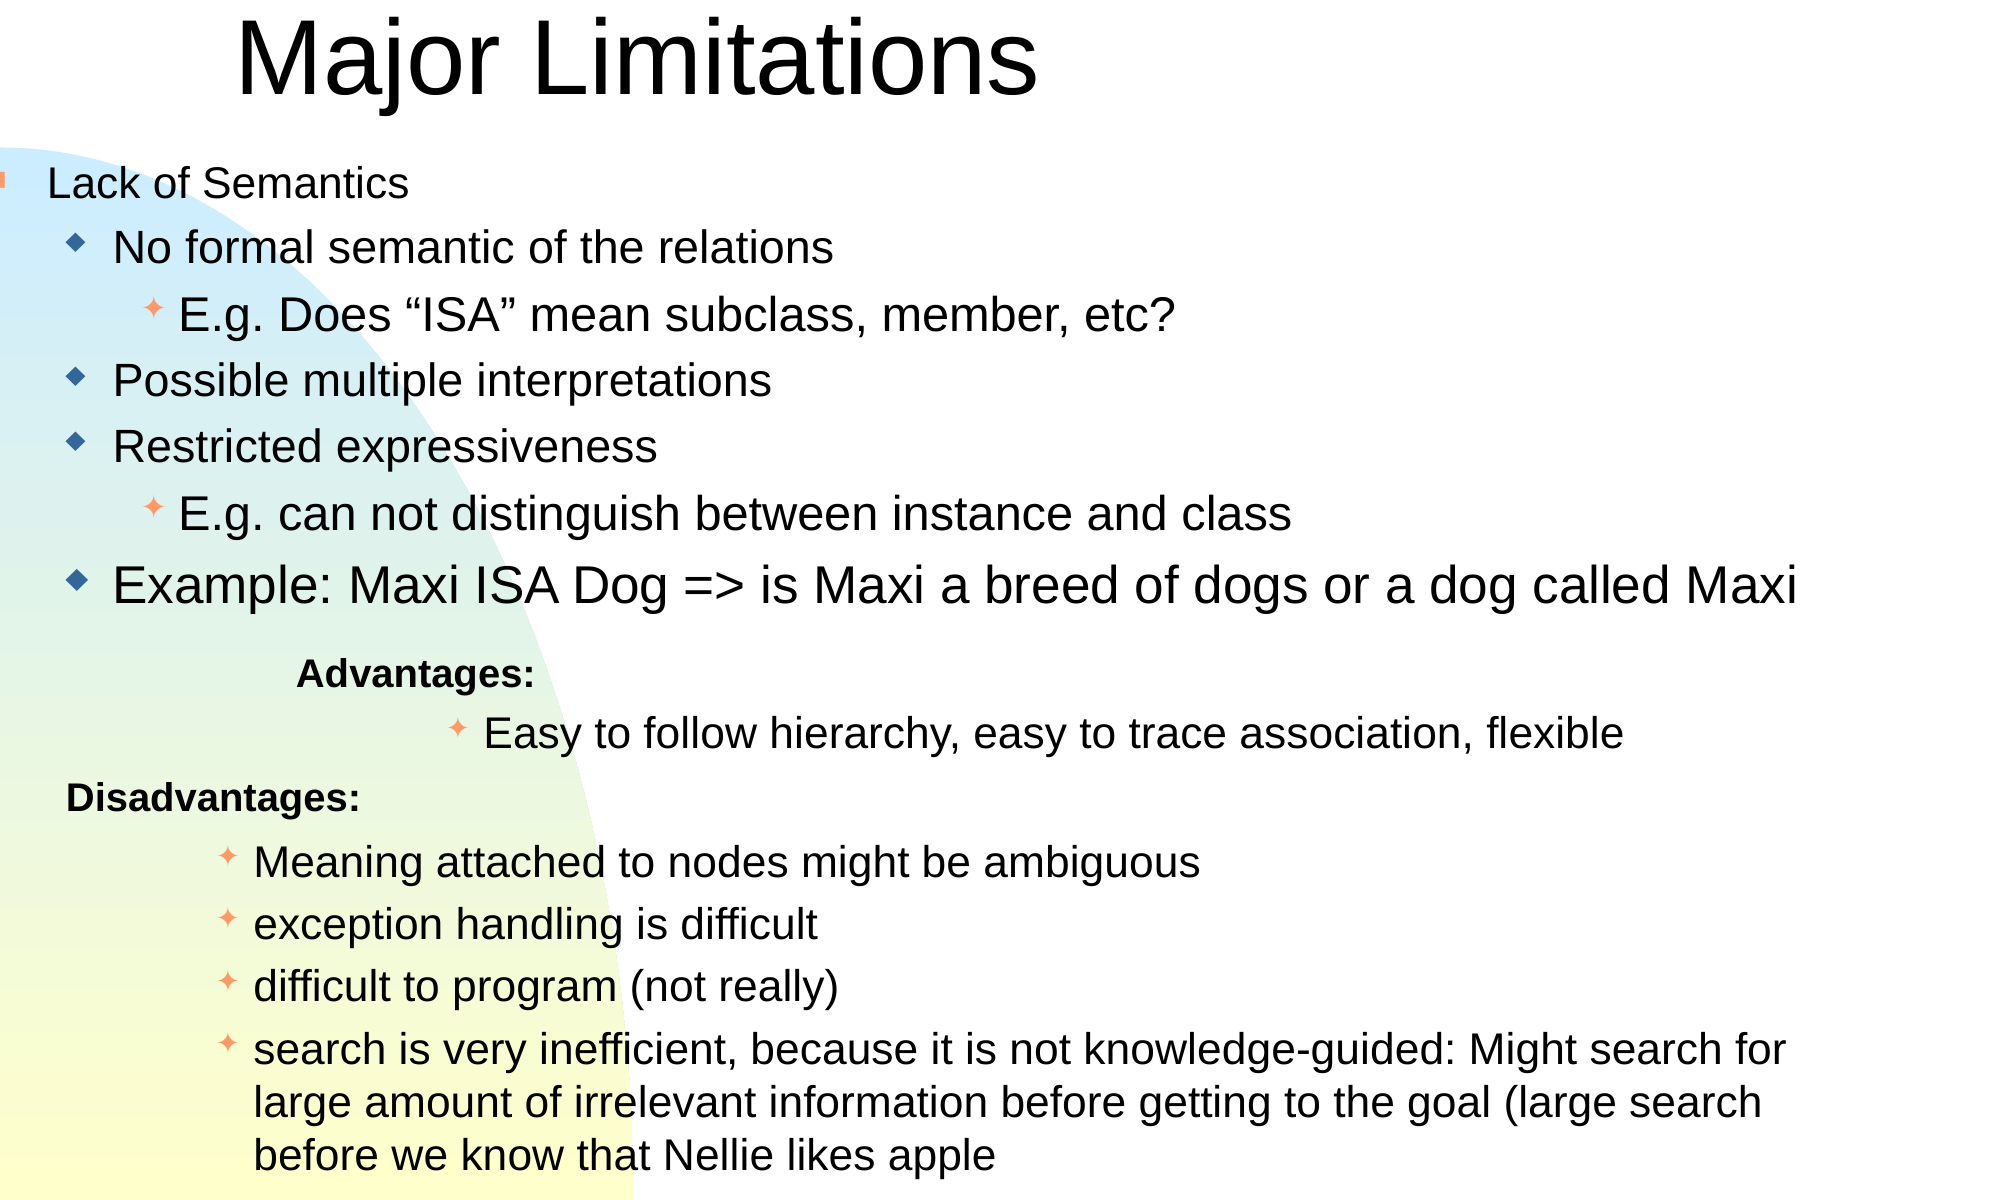

Major Limitations
Lack of Semantics
No formal semantic of the relations
E.g. Does “ISA” mean subclass, member, etc?
Possible multiple interpretations
Restricted expressiveness
E.g. can not distinguish between instance and class
Example: Maxi ISA Dog => is Maxi a breed of dogs or a dog called Maxi
Advantages:
Easy to follow hierarchy, easy to trace association, flexible
Disadvantages:
Meaning attached to nodes might be ambiguous
exception handling is difficult
difficult to program (not really)
search is very inefficient, because it is not knowledge-guided: Might search for large amount of irrelevant information before getting to the goal (large search before we know that Nellie likes apple